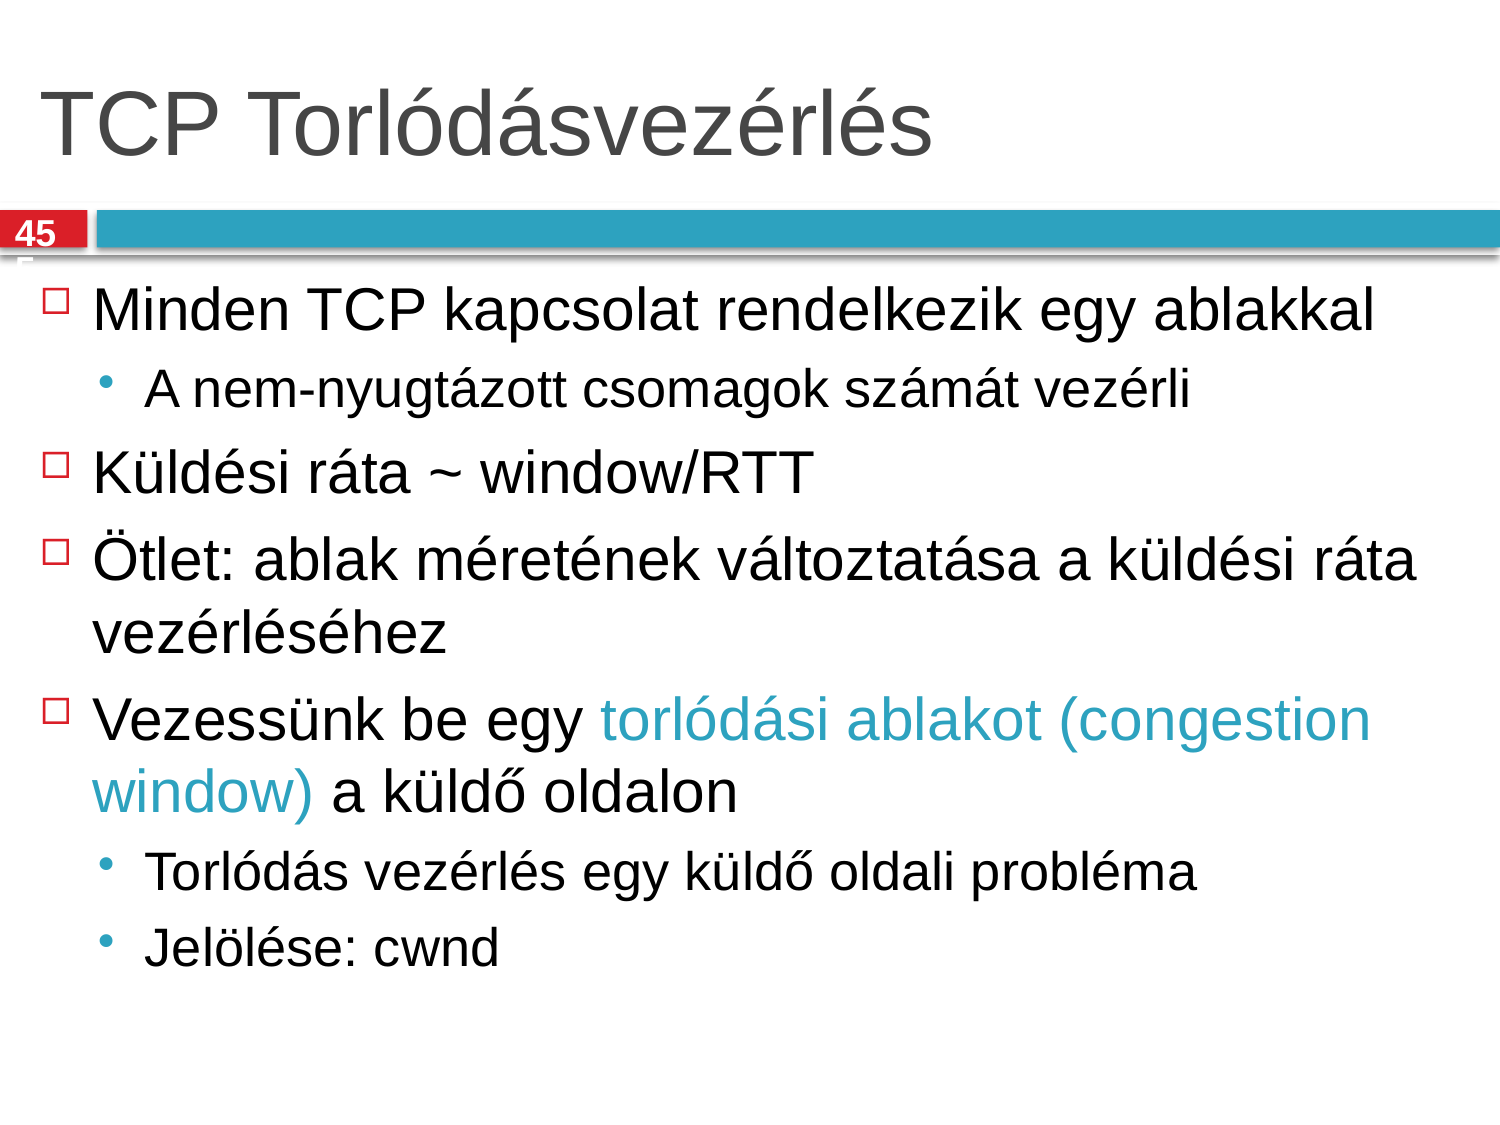

# TCP Torlódásvezérlés
455
Minden TCP kapcsolat rendelkezik egy ablakkal
A nem-nyugtázott csomagok számát vezérli
Küldési ráta ~ window/RTT
Ötlet: ablak méretének változtatása a küldési ráta vezérléséhez
Vezessünk be egy torlódási ablakot (congestion window) a küldő oldalon
Torlódás vezérlés egy küldő oldali probléma
Jelölése: cwnd